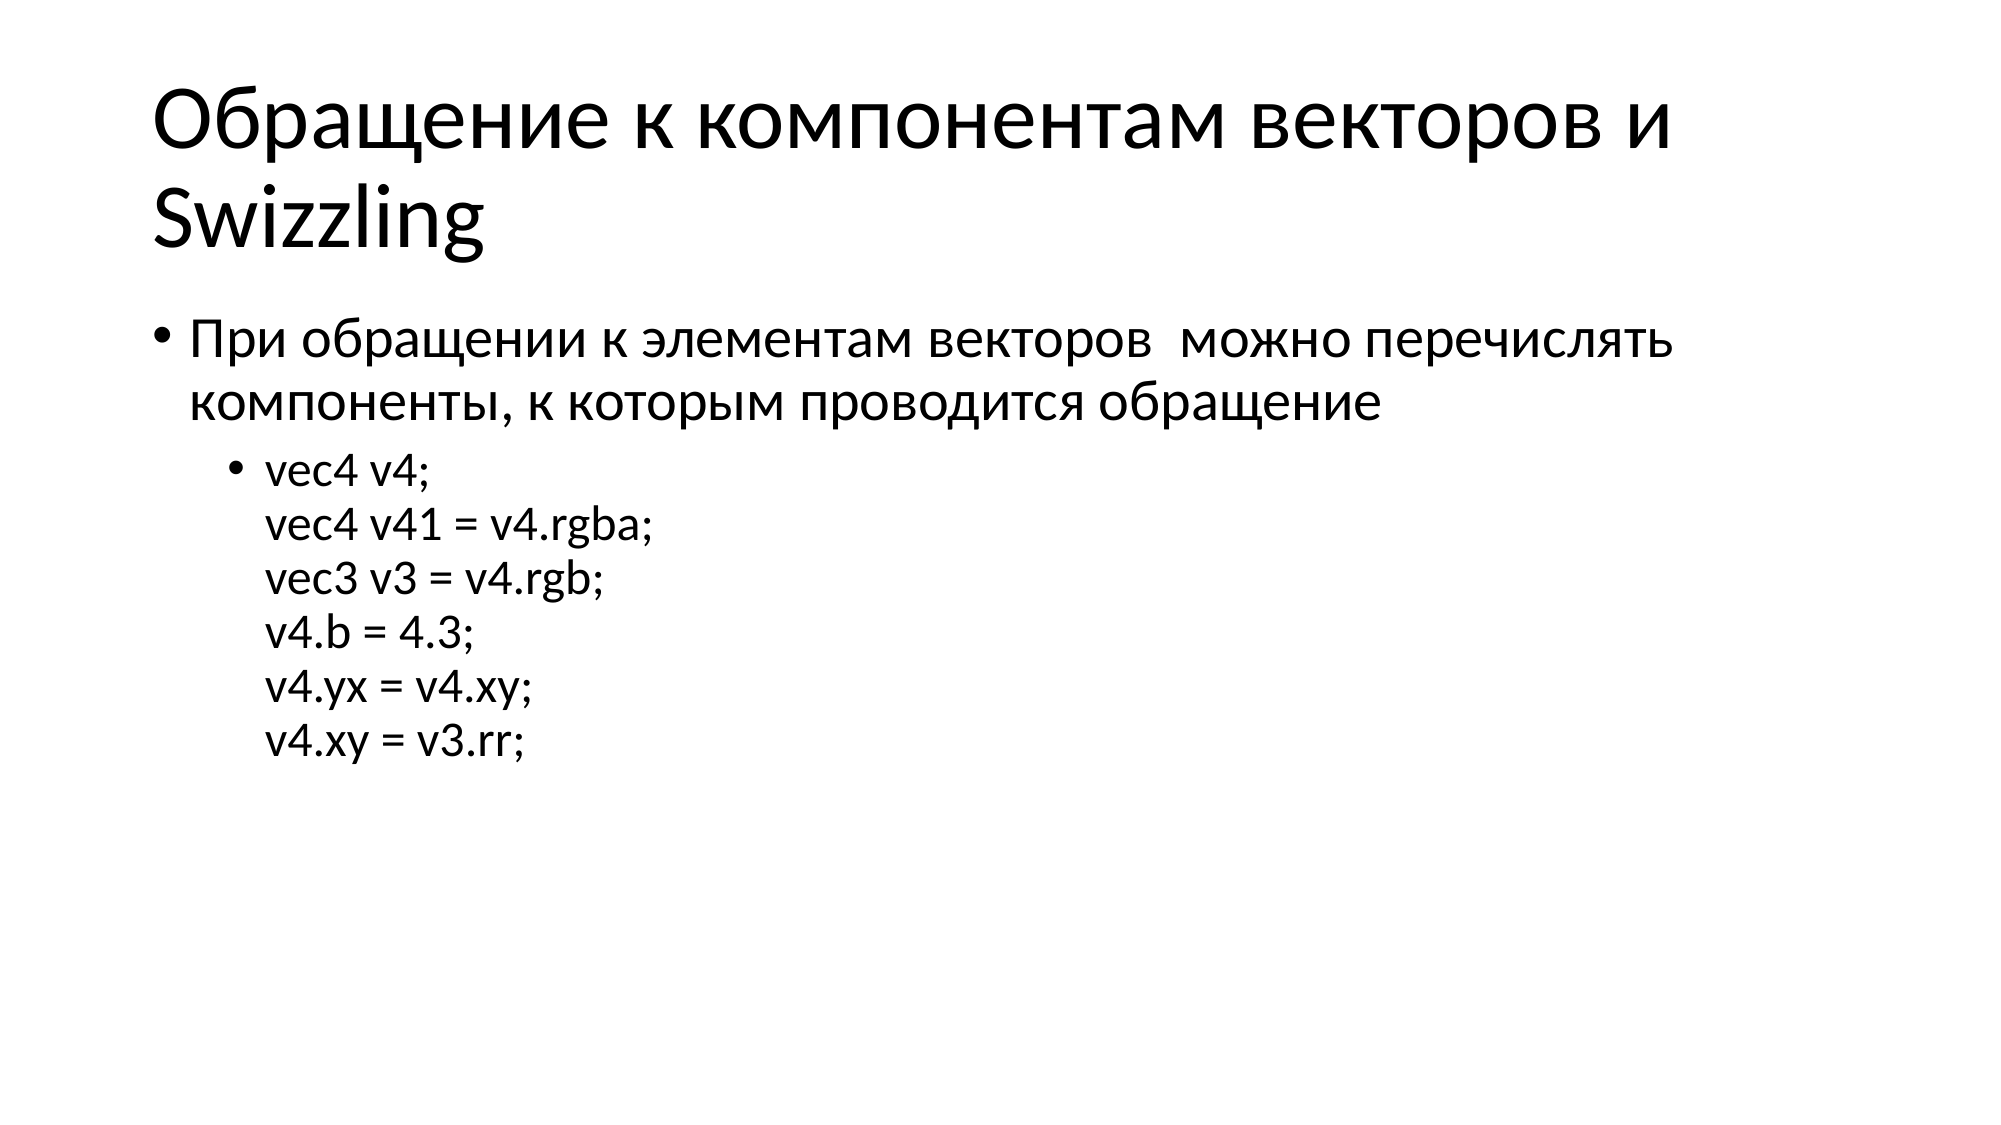

# Обращение к компонентам векторов и Swizzling
При обращении к элементам векторов  можно перечислять компоненты, к которым проводится обращение
vec4 v4;
vec4 v41 = v4.rgba;
vec3 v3 = v4.rgb;
v4.b = 4.3;
v4.yx = v4.xy;
v4.xy = v3.rr;